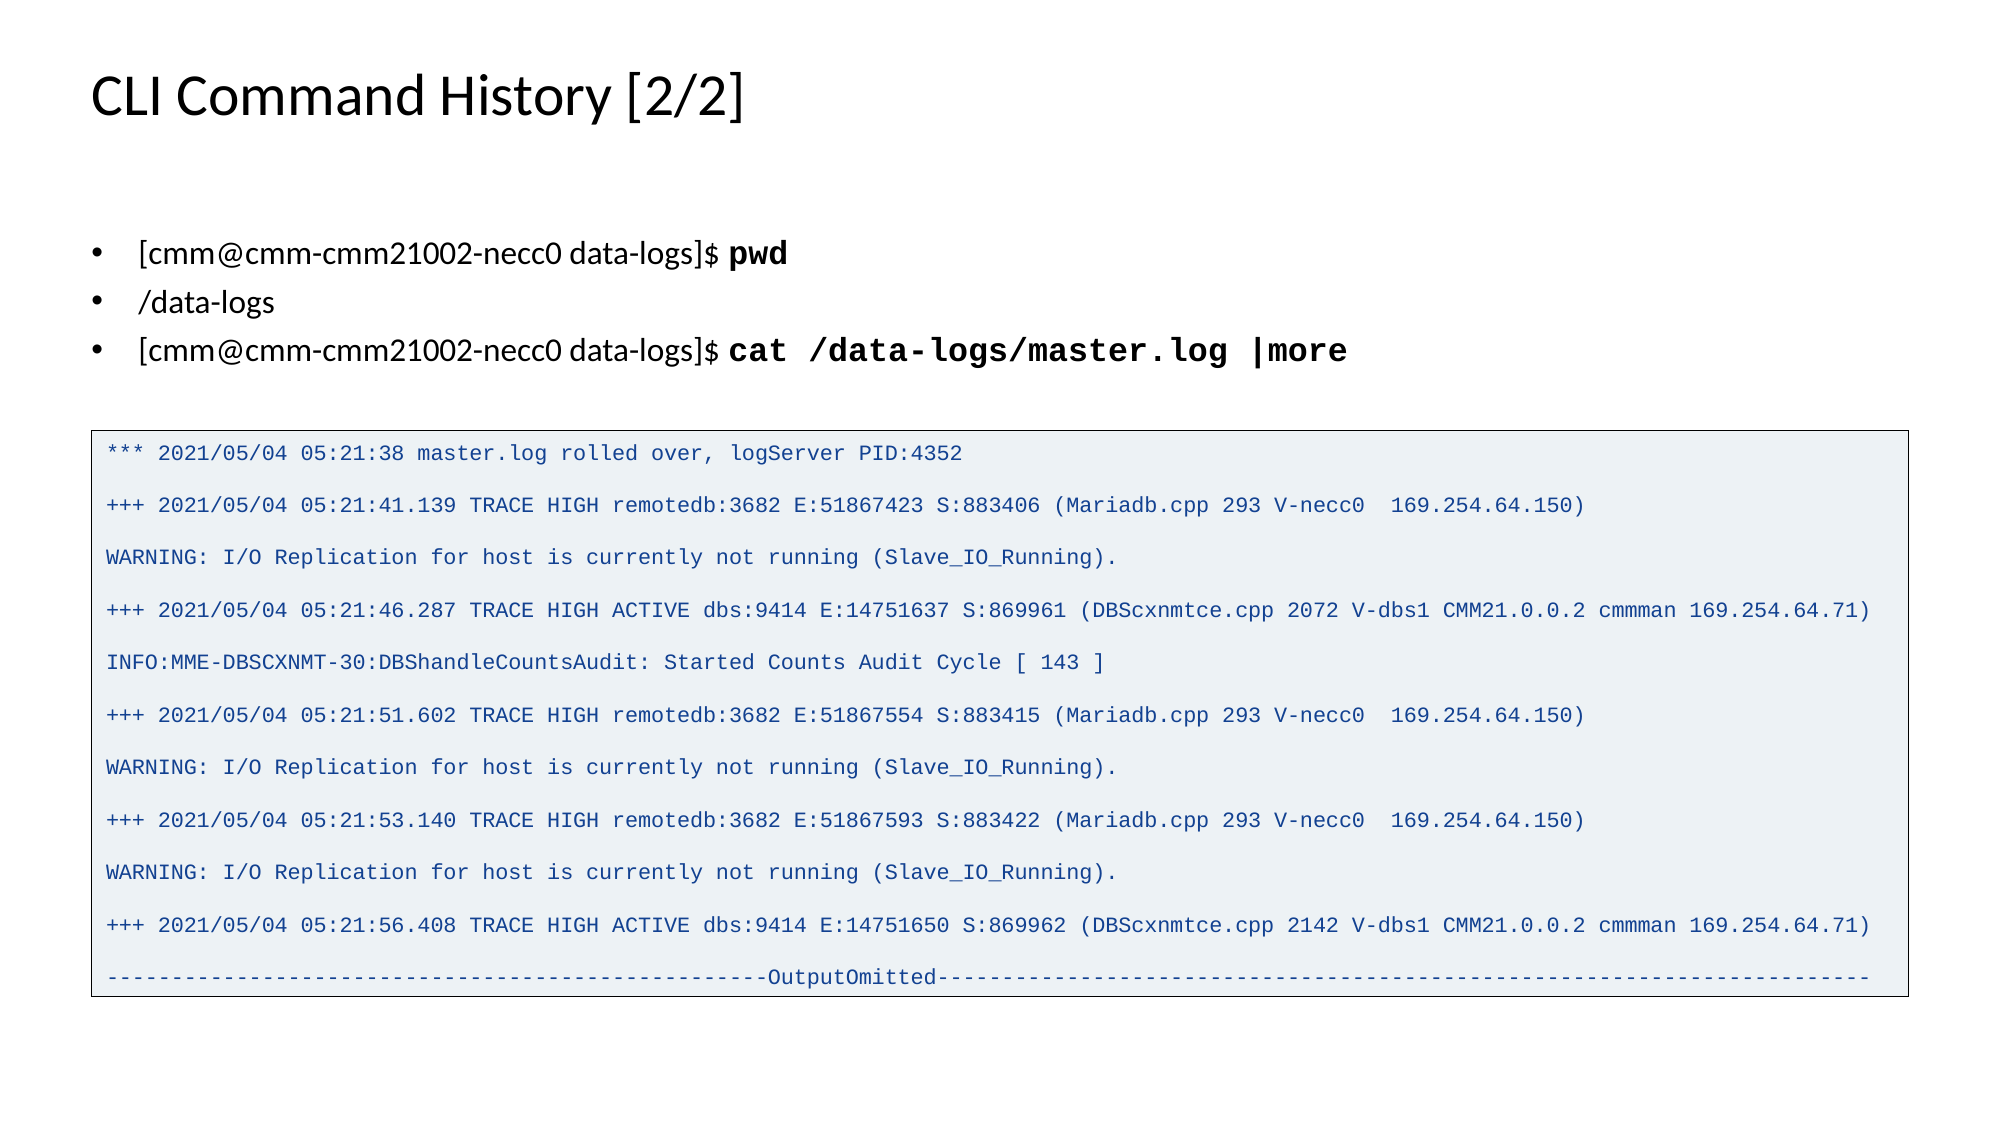

Slide excluded from Table of Contents
# CLI Command History [2/2]
[cmm@cmm-cmm21002-necc0 data-logs]$ pwd
/data-logs
[cmm@cmm-cmm21002-necc0 data-logs]$ cat /data-logs/master.log |more
*** 2021/05/04 05:21:38 master.log rolled over, logServer PID:4352

+++ 2021/05/04 05:21:41.139 TRACE HIGH remotedb:3682 E:51867423 S:883406 (Mariadb.cpp 293 V-necc0  169.254.64.150)

WARNING: I/O Replication for host is currently not running (Slave_IO_Running).

+++ 2021/05/04 05:21:46.287 TRACE HIGH ACTIVE dbs:9414 E:14751637 S:869961 (DBScxnmtce.cpp 2072 V-dbs1 CMM21.0.0.2 cmmman 169.254.64.71)

INFO:MME-DBSCXNMT-30:DBShandleCountsAudit: Started Counts Audit Cycle [ 143 ]

+++ 2021/05/04 05:21:51.602 TRACE HIGH remotedb:3682 E:51867554 S:883415 (Mariadb.cpp 293 V-necc0  169.254.64.150)

WARNING: I/O Replication for host is currently not running (Slave_IO_Running).

+++ 2021/05/04 05:21:53.140 TRACE HIGH remotedb:3682 E:51867593 S:883422 (Mariadb.cpp 293 V-necc0  169.254.64.150)

WARNING: I/O Replication for host is currently not running (Slave_IO_Running).

+++ 2021/05/04 05:21:56.408 TRACE HIGH ACTIVE dbs:9414 E:14751650 S:869962 (DBScxnmtce.cpp 2142 V-dbs1 CMM21.0.0.2 cmmman 169.254.64.71)

---------------------------------------------------OutputOmitted------------------------------------------------------------------------